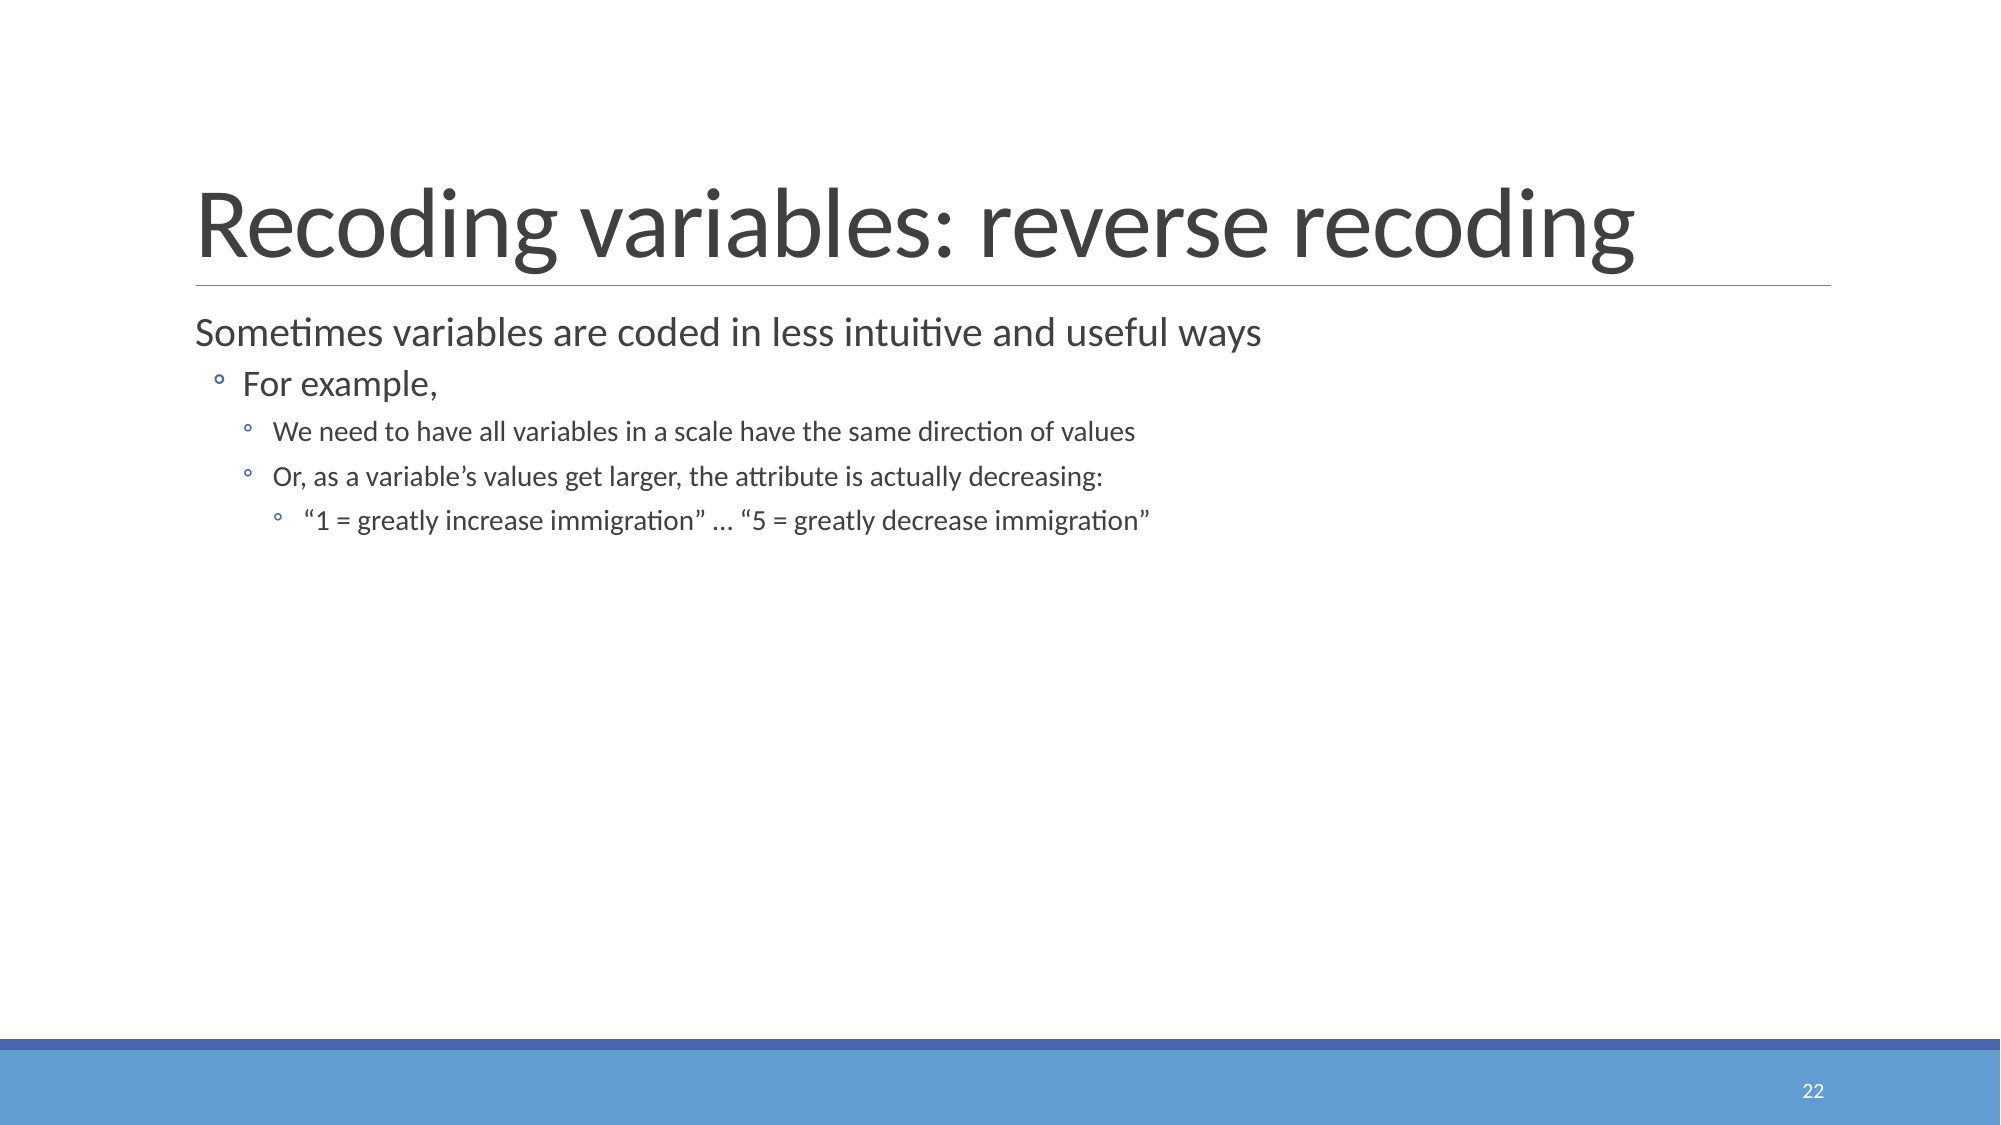

# Recoding variables: reverse recoding
Sometimes variables are coded in less intuitive and useful ways
For example,
We need to have all variables in a scale have the same direction of values
Or, as a variable’s values get larger, the attribute is actually decreasing:
“1 = greatly increase immigration” … “5 = greatly decrease immigration”
22